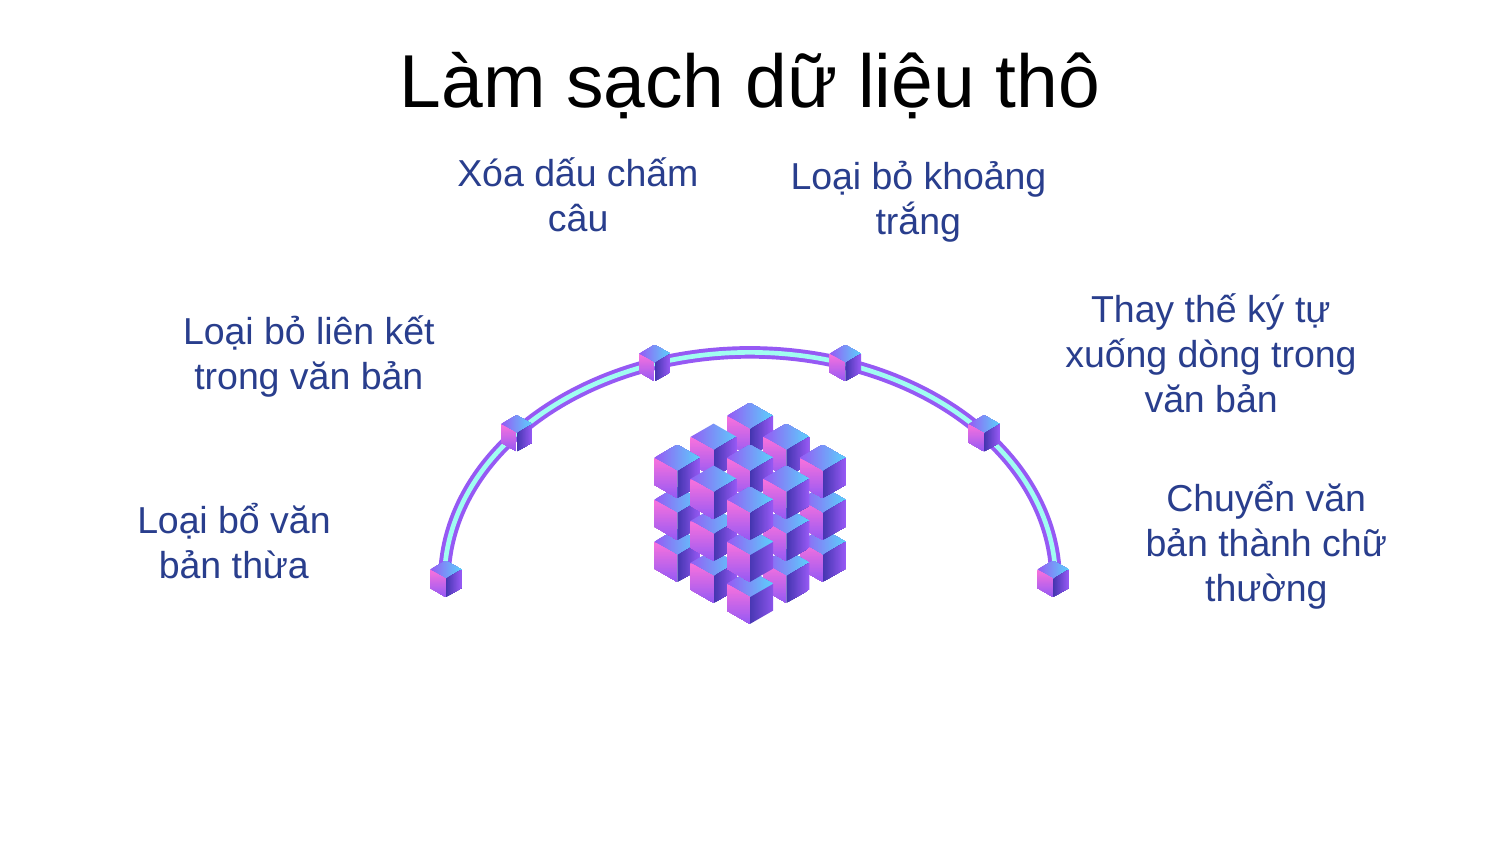

# Làm sạch dữ liệu thô
Xóa dấu chấm câu
Loại bỏ khoảng trắng
Thay thế ký tự xuống dòng trong văn bản
Loại bỏ liên kết trong văn bản

Chuyển văn bản thành chữ thường
Loại bổ văn bản thừa